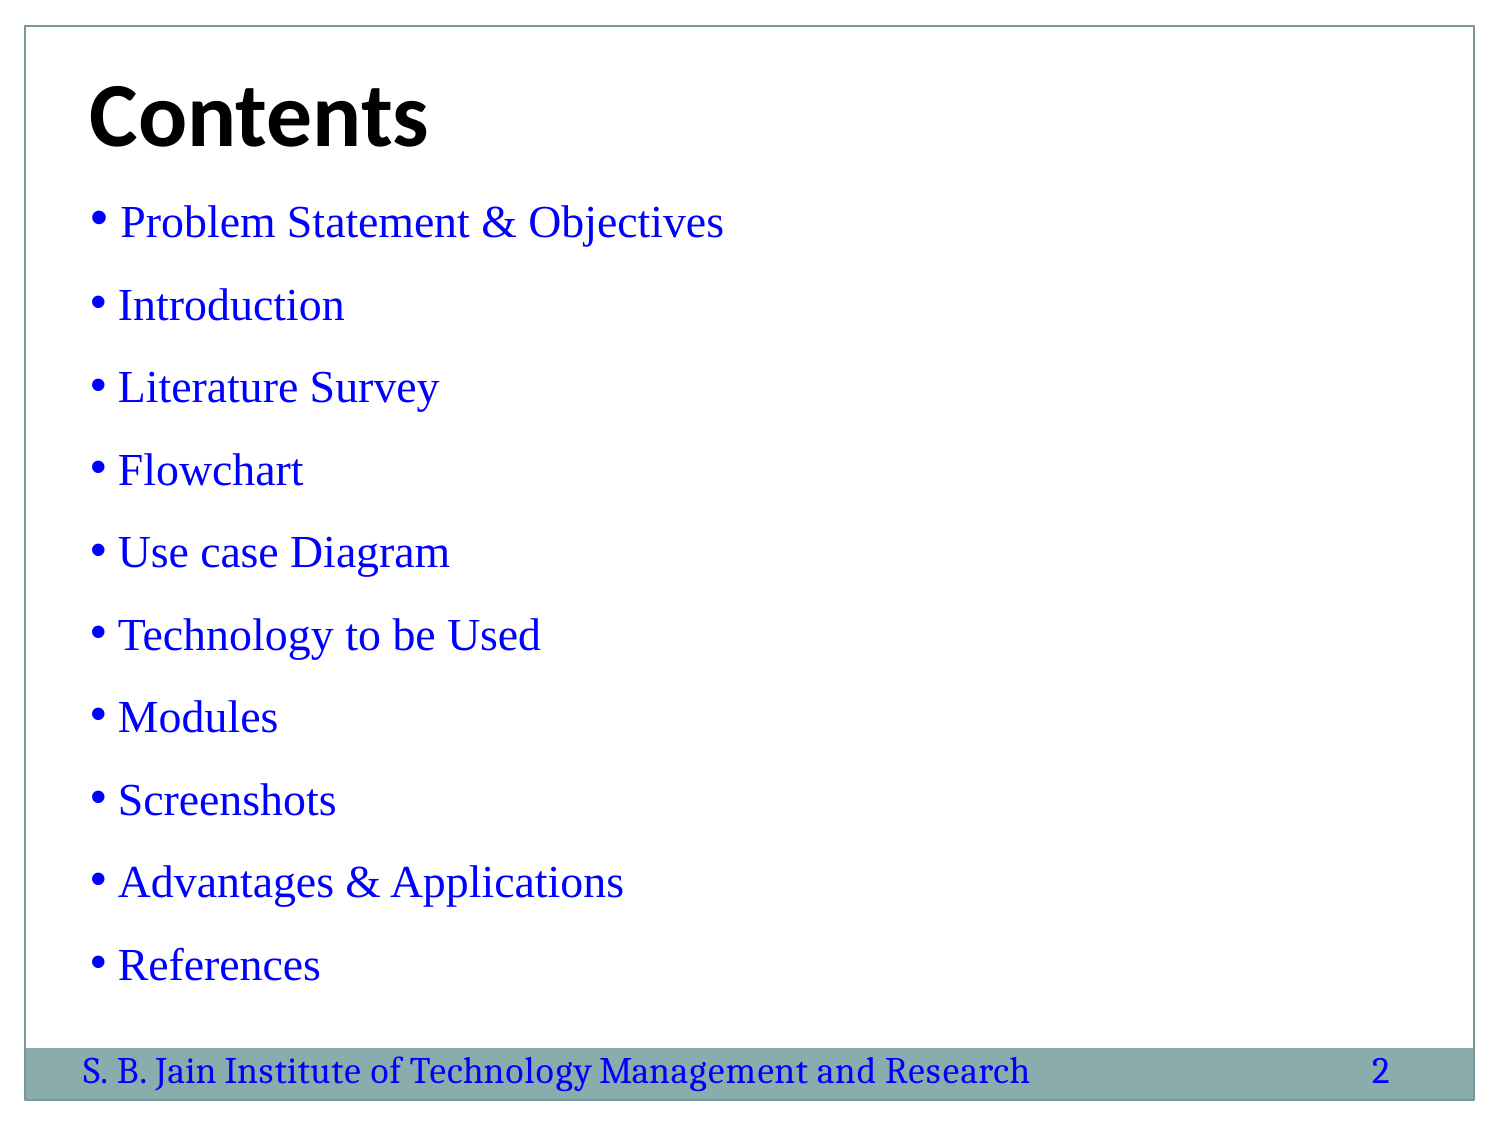

Contents
 Problem Statement & Objectives
 Introduction
 Literature Survey
 Flowchart
 Use case Diagram
 Technology to be Used
 Modules
 Screenshots
 Advantages & Applications
 References
S. B. Jain Institute of Technology Management and Research
2